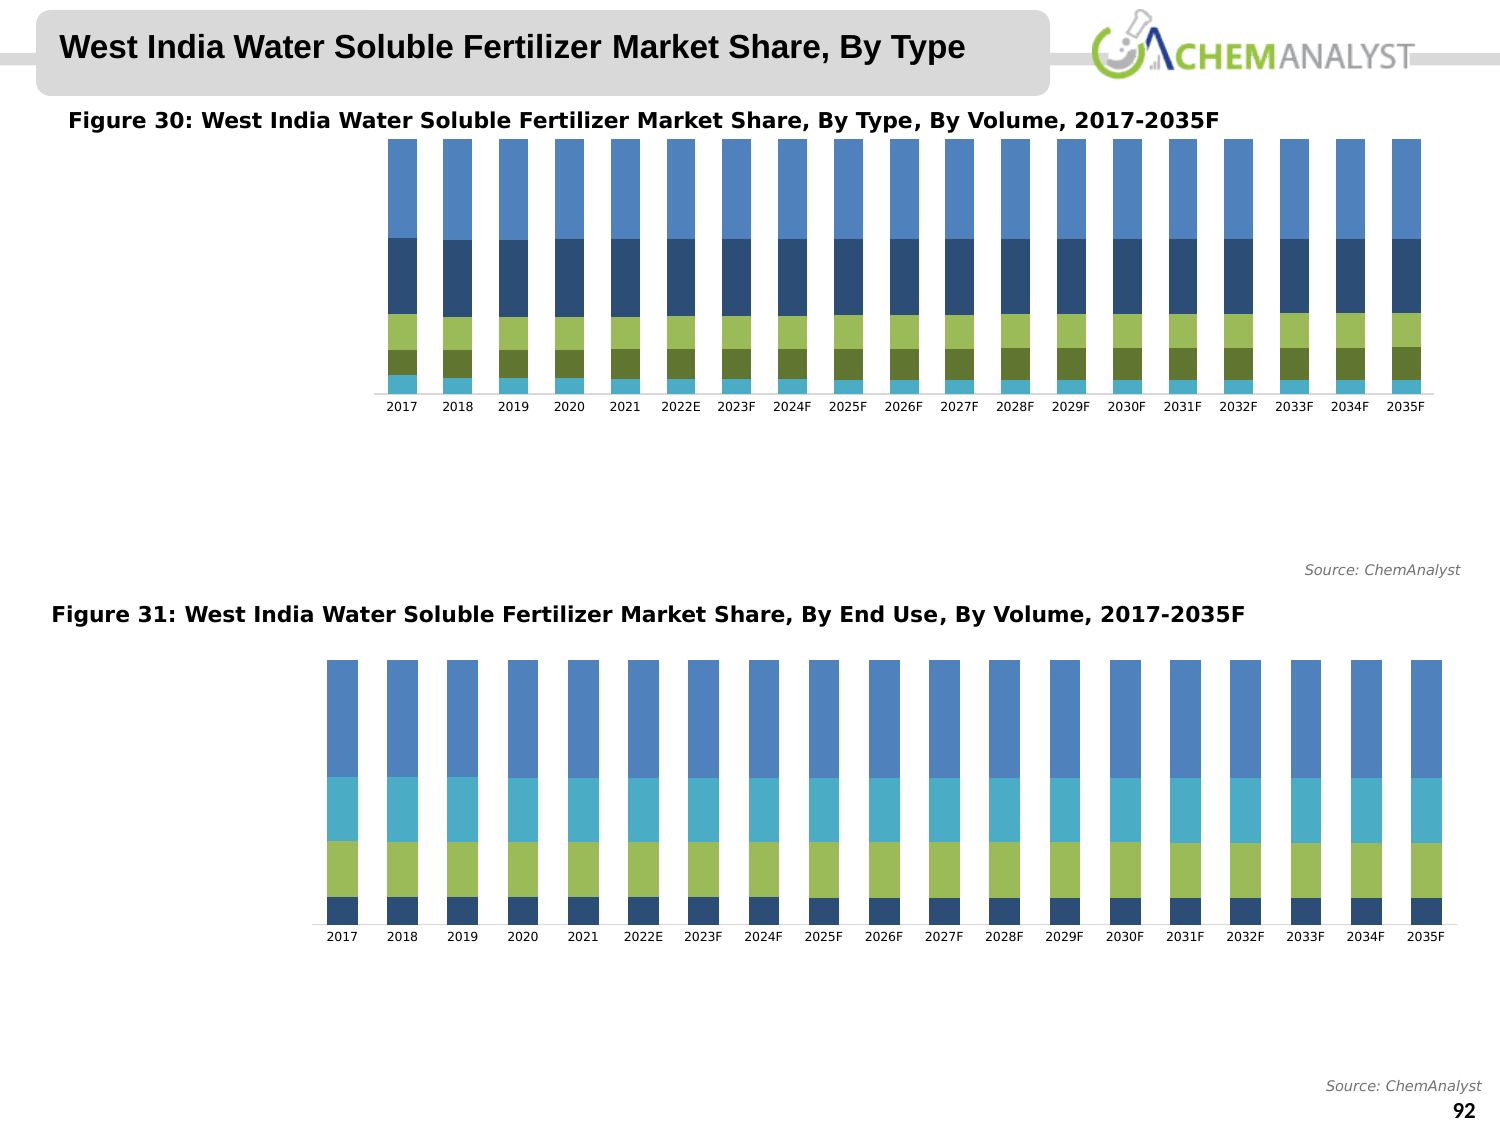

West India Water Soluble Fertilizer Market Share, By Type
Figure 30: West India Water Soluble Fertilizer Market Share, By Type, By Volume, 2017-2035F

### Chart

| Category | Potassium Sulphate (0-0-50) | Mono Potassium Phosphate (0- 52-34) | Potassium Nitrate (13-0-45) | Mono Ammonium Phosphate (12-61-0) | Calcium Nitrate (15.5-0-0-19) |
|---|---|---|---|---|---|
|  | 0.07540000000000001 | 0.09989999999999999 | 0.13870000000000002 | 0.2984 | 0.38759999999999994 |
|  | 0.0649 | 0.10950000000000015 | 0.1273 | 0.3032 | 0.3950999999999999 |
|  | 0.0636 | 0.11109999999999998 | 0.1278 | 0.30379999999999996 | 0.39370000000000005 |
|  | 0.06249999999999998 | 0.11260000000000014 | 0.12849999999999998 | 0.3046 | 0.3917999999999999 |
|  | 0.06139999999999999 | 0.11420000000000008 | 0.1293 | 0.3049 | 0.3902 |
|  | 0.0598 | 0.1159 | 0.1298 | 0.3026 | 0.3919 |
|  | 0.05920000000000001 | 0.11760000000000004 | 0.13060000000000002 | 0.3015 | 0.3910999999999999 |
|  | 0.05809999999999999 | 0.1191000000000001 | 0.13110000000000002 | 0.29979999999999996 | 0.3918999999999999 |
|  | 0.056999999999999974 | 0.12070000000000014 | 0.1317 | 0.2992 | 0.39139999999999986 |
|  | 0.055899999999999984 | 0.12249999999999994 | 0.1324 | 0.29810000000000003 | 0.3911000000000001 |
|  | 0.054899999999999984 | 0.1241000000000001 | 0.1332 | 0.297 | 0.3907999999999999 |
|  | 0.053799999999999994 | 0.1260000000000001 | 0.1338 | 0.2958 | 0.39059999999999995 |
|  | 0.05409999999999999 | 0.1262000000000001 | 0.13410000000000002 | 0.29510000000000003 | 0.39049999999999985 |
|  | 0.054299999999999994 | 0.12650000000000006 | 0.13449999999999998 | 0.2945 | 0.3902 |
|  | 0.05439999999999998 | 0.1269 | 0.1348 | 0.29410000000000003 | 0.3897999999999999 |
|  | 0.05459999999999999 | 0.127 | 0.1349 | 0.2939 | 0.38959999999999995 |
|  | 0.054899999999999984 | 0.12740000000000018 | 0.13520000000000001 | 0.2935 | 0.3889999999999999 |
|  | 0.055200000000000006 | 0.12750000000000017 | 0.1353 | 0.293 | 0.3889999999999999 |
|  | 0.05549999999999997 | 0.12780000000000014 | 0.13510000000000003 | 0.2928 | 0.3887999999999999 |
Source: ChemAnalyst
Figure 31: West India Water Soluble Fertilizer Market Share, By End Use, By Volume, 2017-2035F

### Chart

| Category | Field & Cash Crops | Foliage Crops | Fruits & Vegetable | Gardening & Horticulture |
|---|---|---|---|---|
|  | 0.10609999999999997 | 0.2085 | 0.2427 | 0.4427 |
|  | 0.10540000000000005 | 0.2088 | 0.243 | 0.44279999999999997 |
|  | 0.10530000000000006 | 0.20870000000000002 | 0.24309999999999998 | 0.44289999999999996 |
|  | 0.10458999999999996 | 0.209 | 0.24320999999999998 | 0.4432 |
|  | 0.10450000000000004 | 0.20870000000000002 | 0.2433 | 0.44349999999999995 |
|  | 0.10400000000000009 | 0.2089 | 0.2435 | 0.4436 |
|  | 0.10329999999999995 | 0.20910000000000004 | 0.2437 | 0.44389999999999996 |
|  | 0.10319999999999996 | 0.2094 | 0.24359999999999998 | 0.4438 |
|  | 0.10239999999999994 | 0.20960000000000004 | 0.24389999999999998 | 0.4441 |
|  | 0.10250000000000004 | 0.2095 | 0.2438 | 0.4442 |
|  | 0.10220000000000007 | 0.20980000000000001 | 0.244 | 0.44399999999999995 |
|  | 0.1018 | 0.20970000000000003 | 0.24409999999999998 | 0.44439999999999996 |
|  | 0.10170000000000001 | 0.20960000000000004 | 0.24439999999999998 | 0.4443 |
|  | 0.10149999999999992 | 0.2094 | 0.2445 | 0.4446 |
|  | 0.10119999999999996 | 0.2093 | 0.2448 | 0.4447 |
|  | 0.10110000000000008 | 0.209 | 0.245 | 0.44489999999999996 |
|  | 0.10150000000000003 | 0.2088 | 0.24489999999999998 | 0.4448 |
|  | 0.10130000000000006 | 0.20860000000000004 | 0.24509999999999998 | 0.44499999999999995 |
|  | 0.10110000000000008 | 0.20870000000000002 | 0.2453 | 0.44489999999999996 |
Source: ChemAnalyst
92
© ChemAnalyst
92